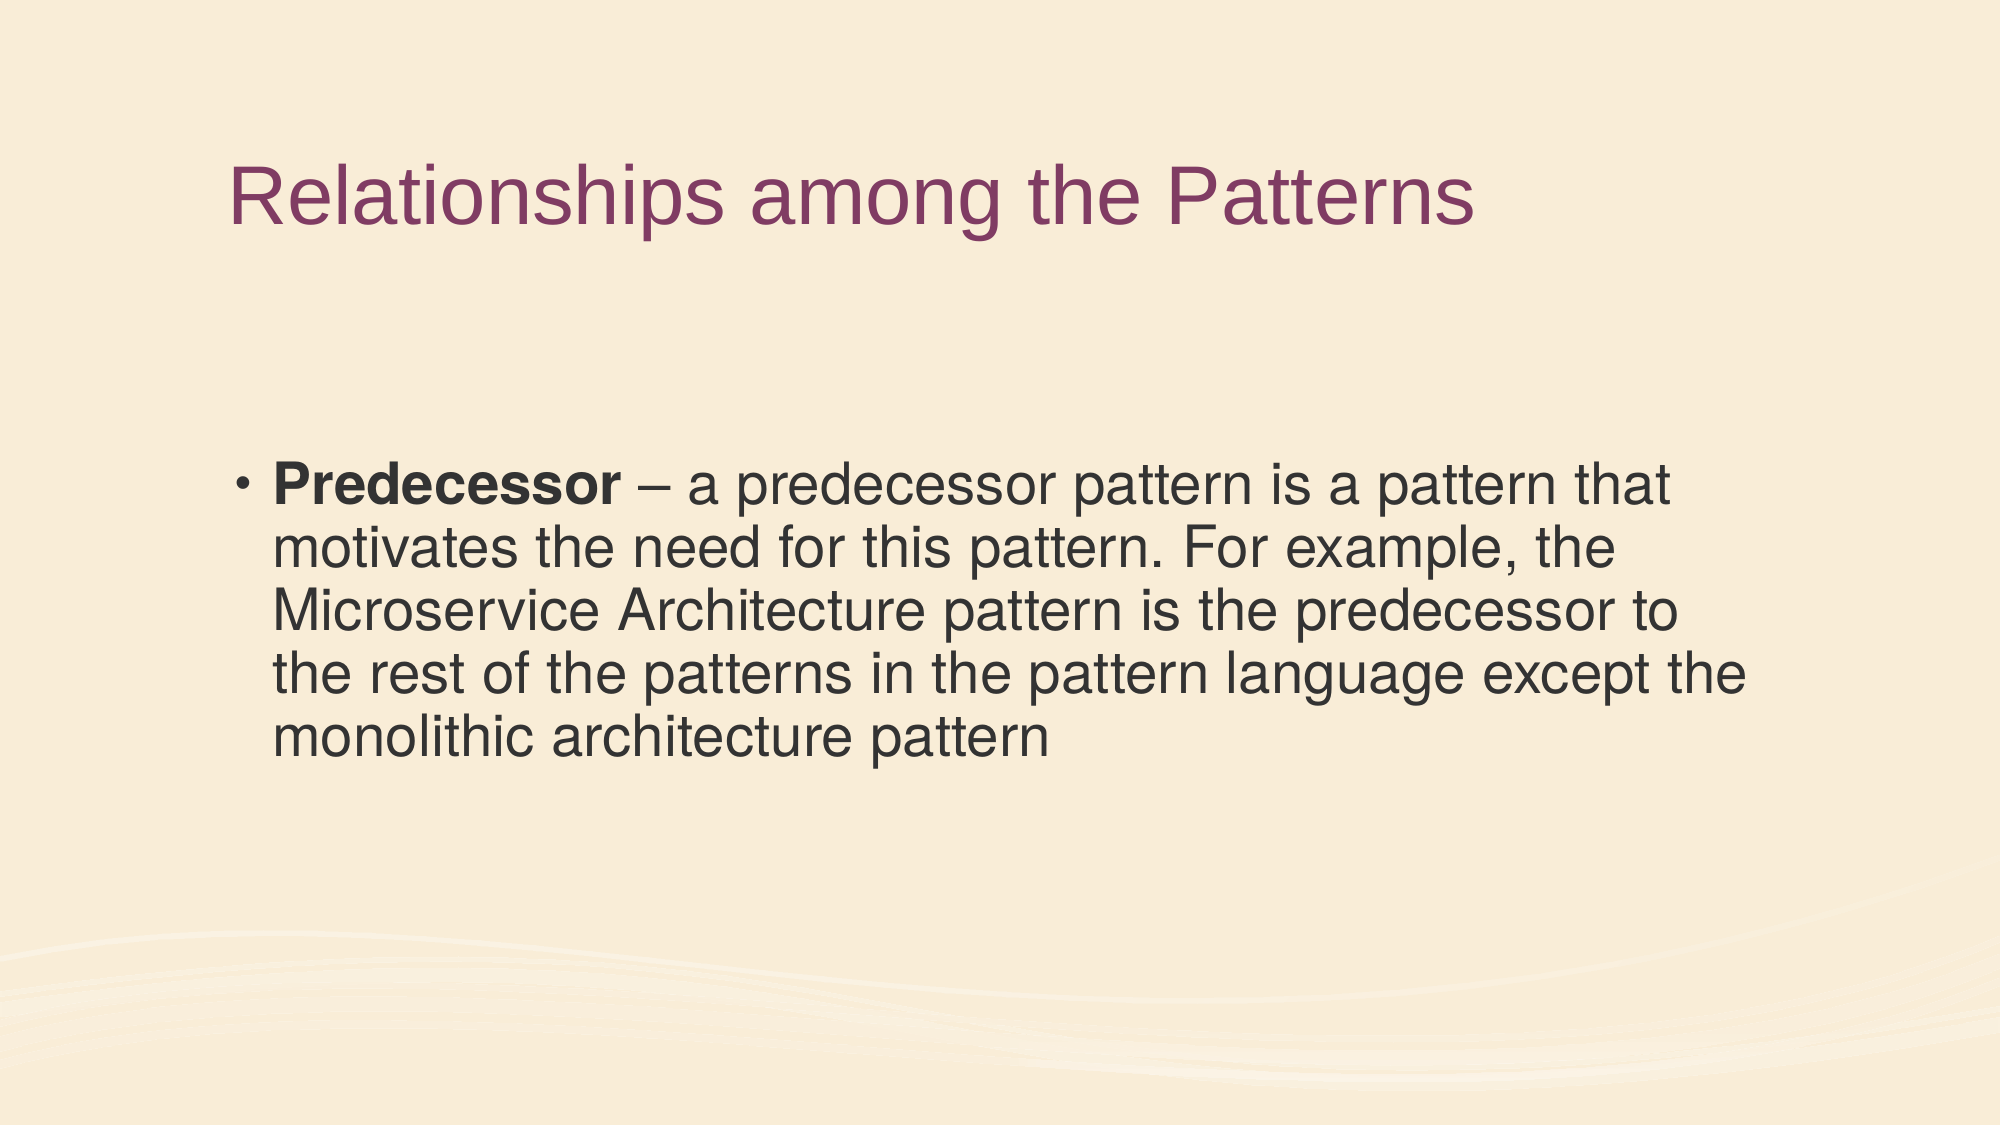

# Relationships among the Patterns
Predecessor – a predecessor pattern is a pattern that motivates the need for this pattern. For example, the Microservice Architecture pattern is the predecessor to the rest of the patterns in the pattern language except the monolithic architecture pattern